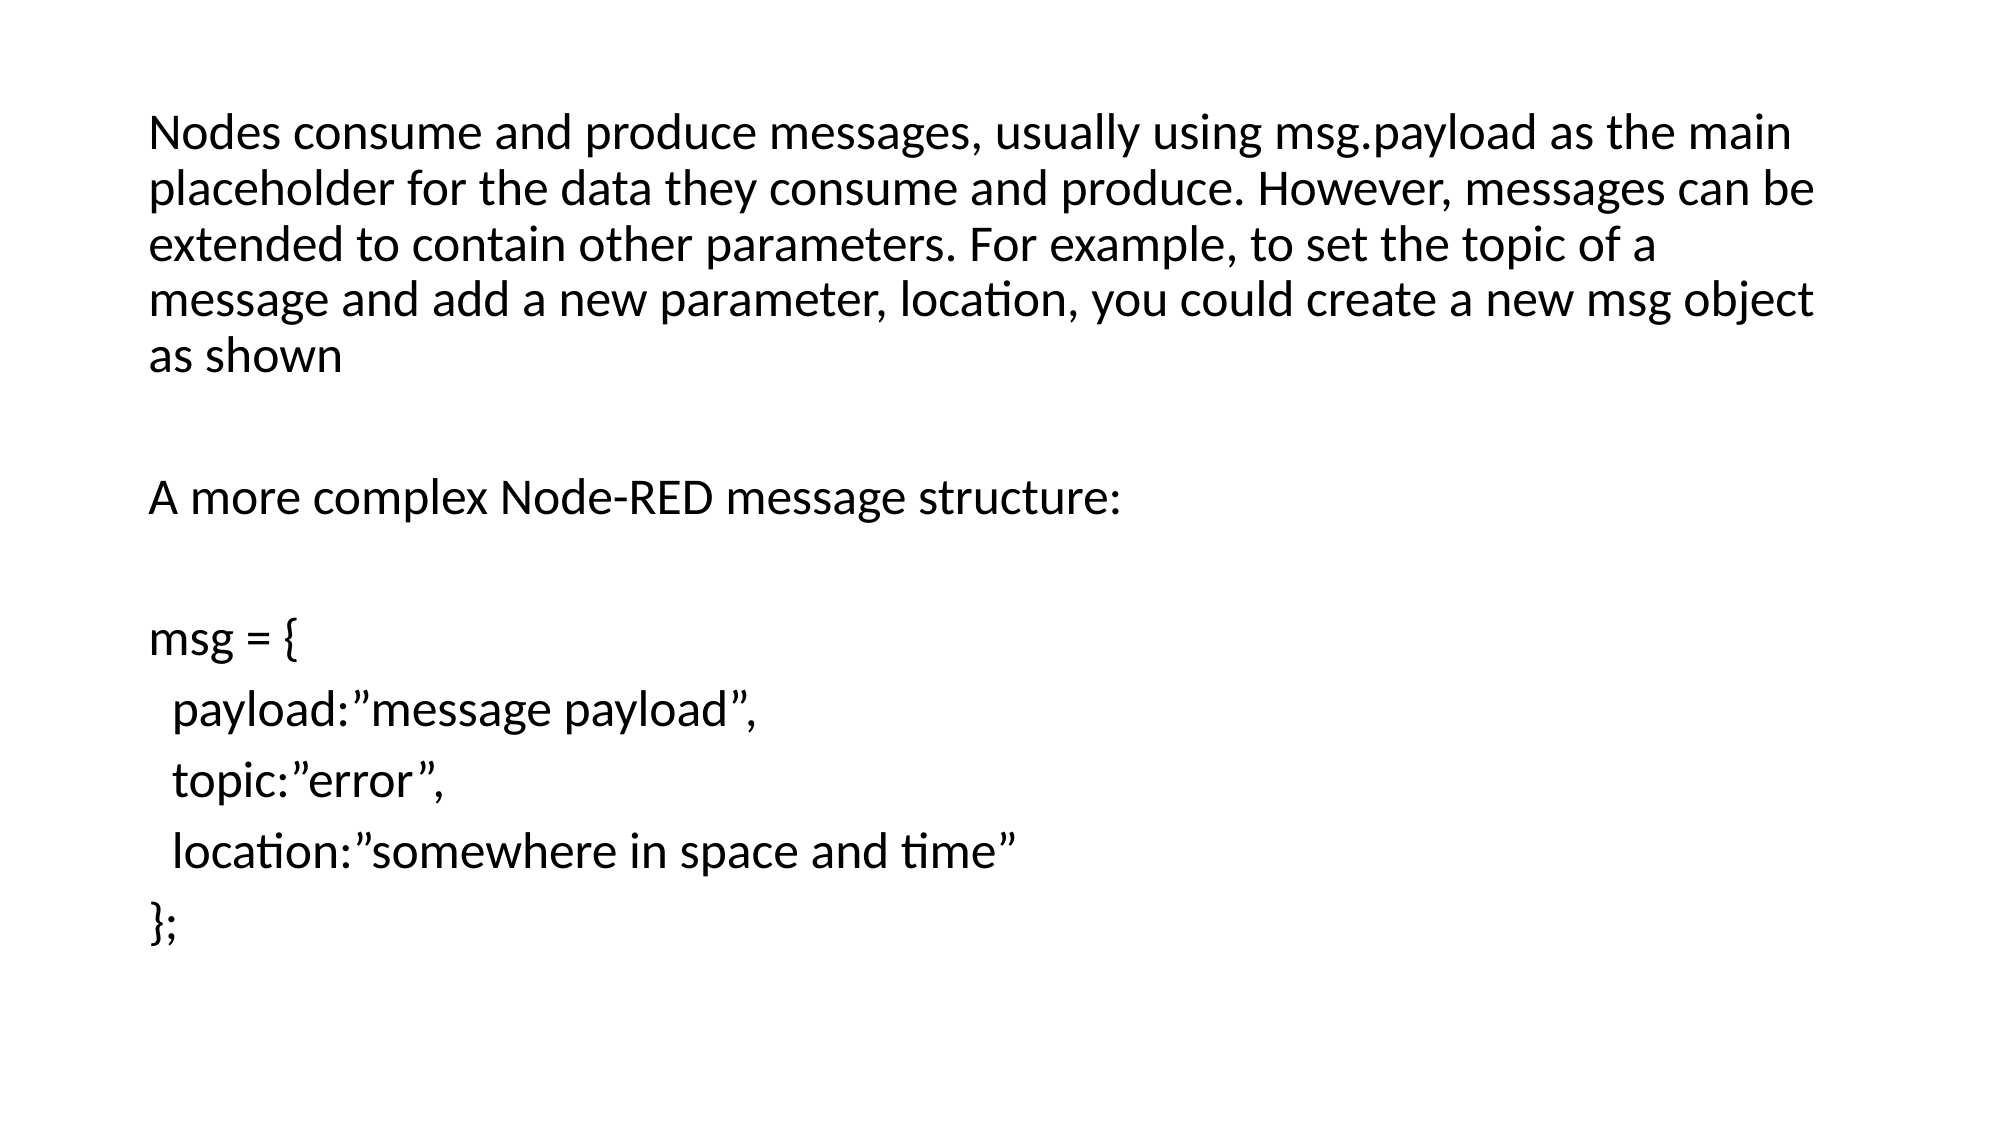

Nodes consume and produce messages, usually using msg.payload as the main placeholder for the data they consume and produce. However, messages can be extended to contain other parameters. For example, to set the topic of a message and add a new parameter, location, you could create a new msg object as shown

A more complex Node-RED message structure:

msg = {
  payload:”message payload”,
  topic:”error”,
  location:”somewhere in space and time”
};